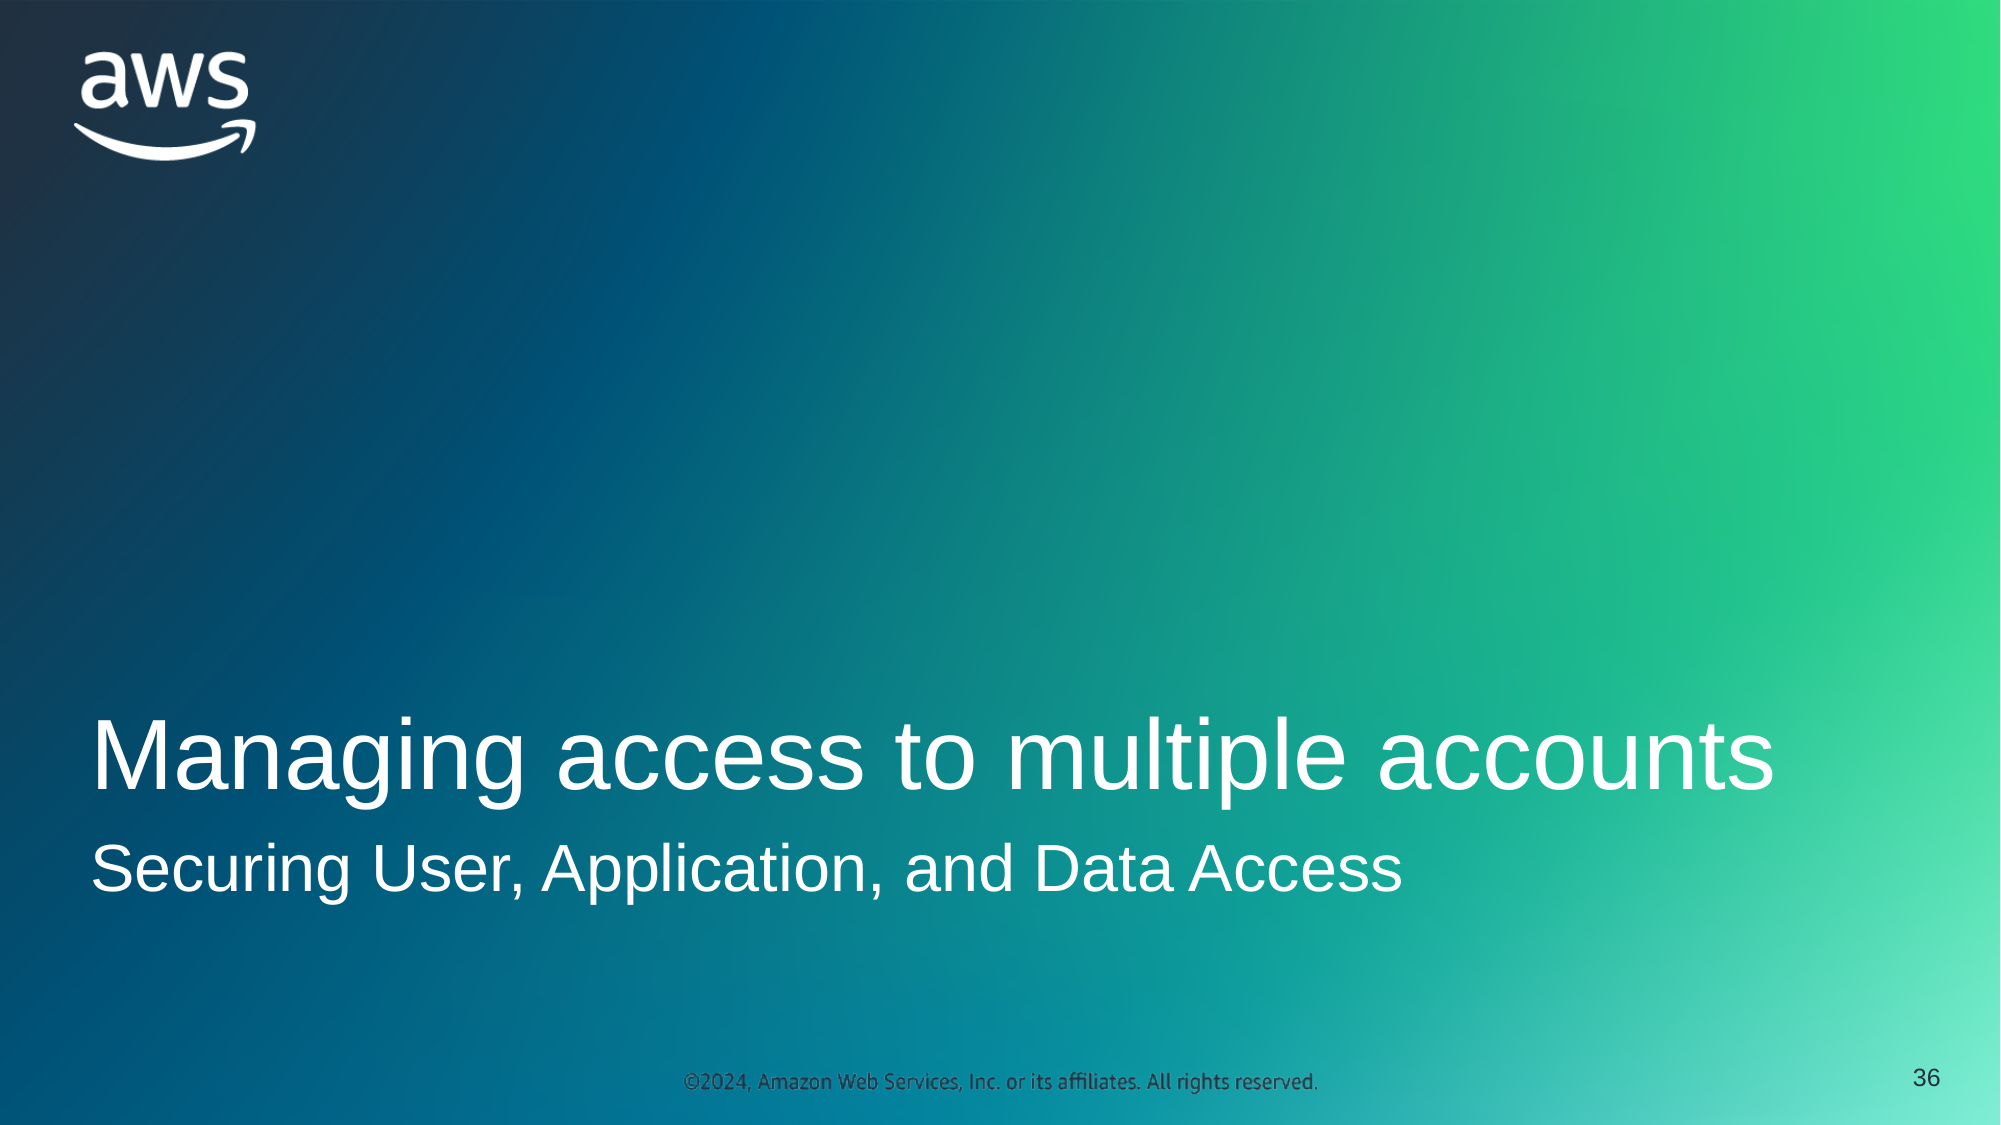

# Managing access to multiple accounts
Securing User, Application, and Data Access
36